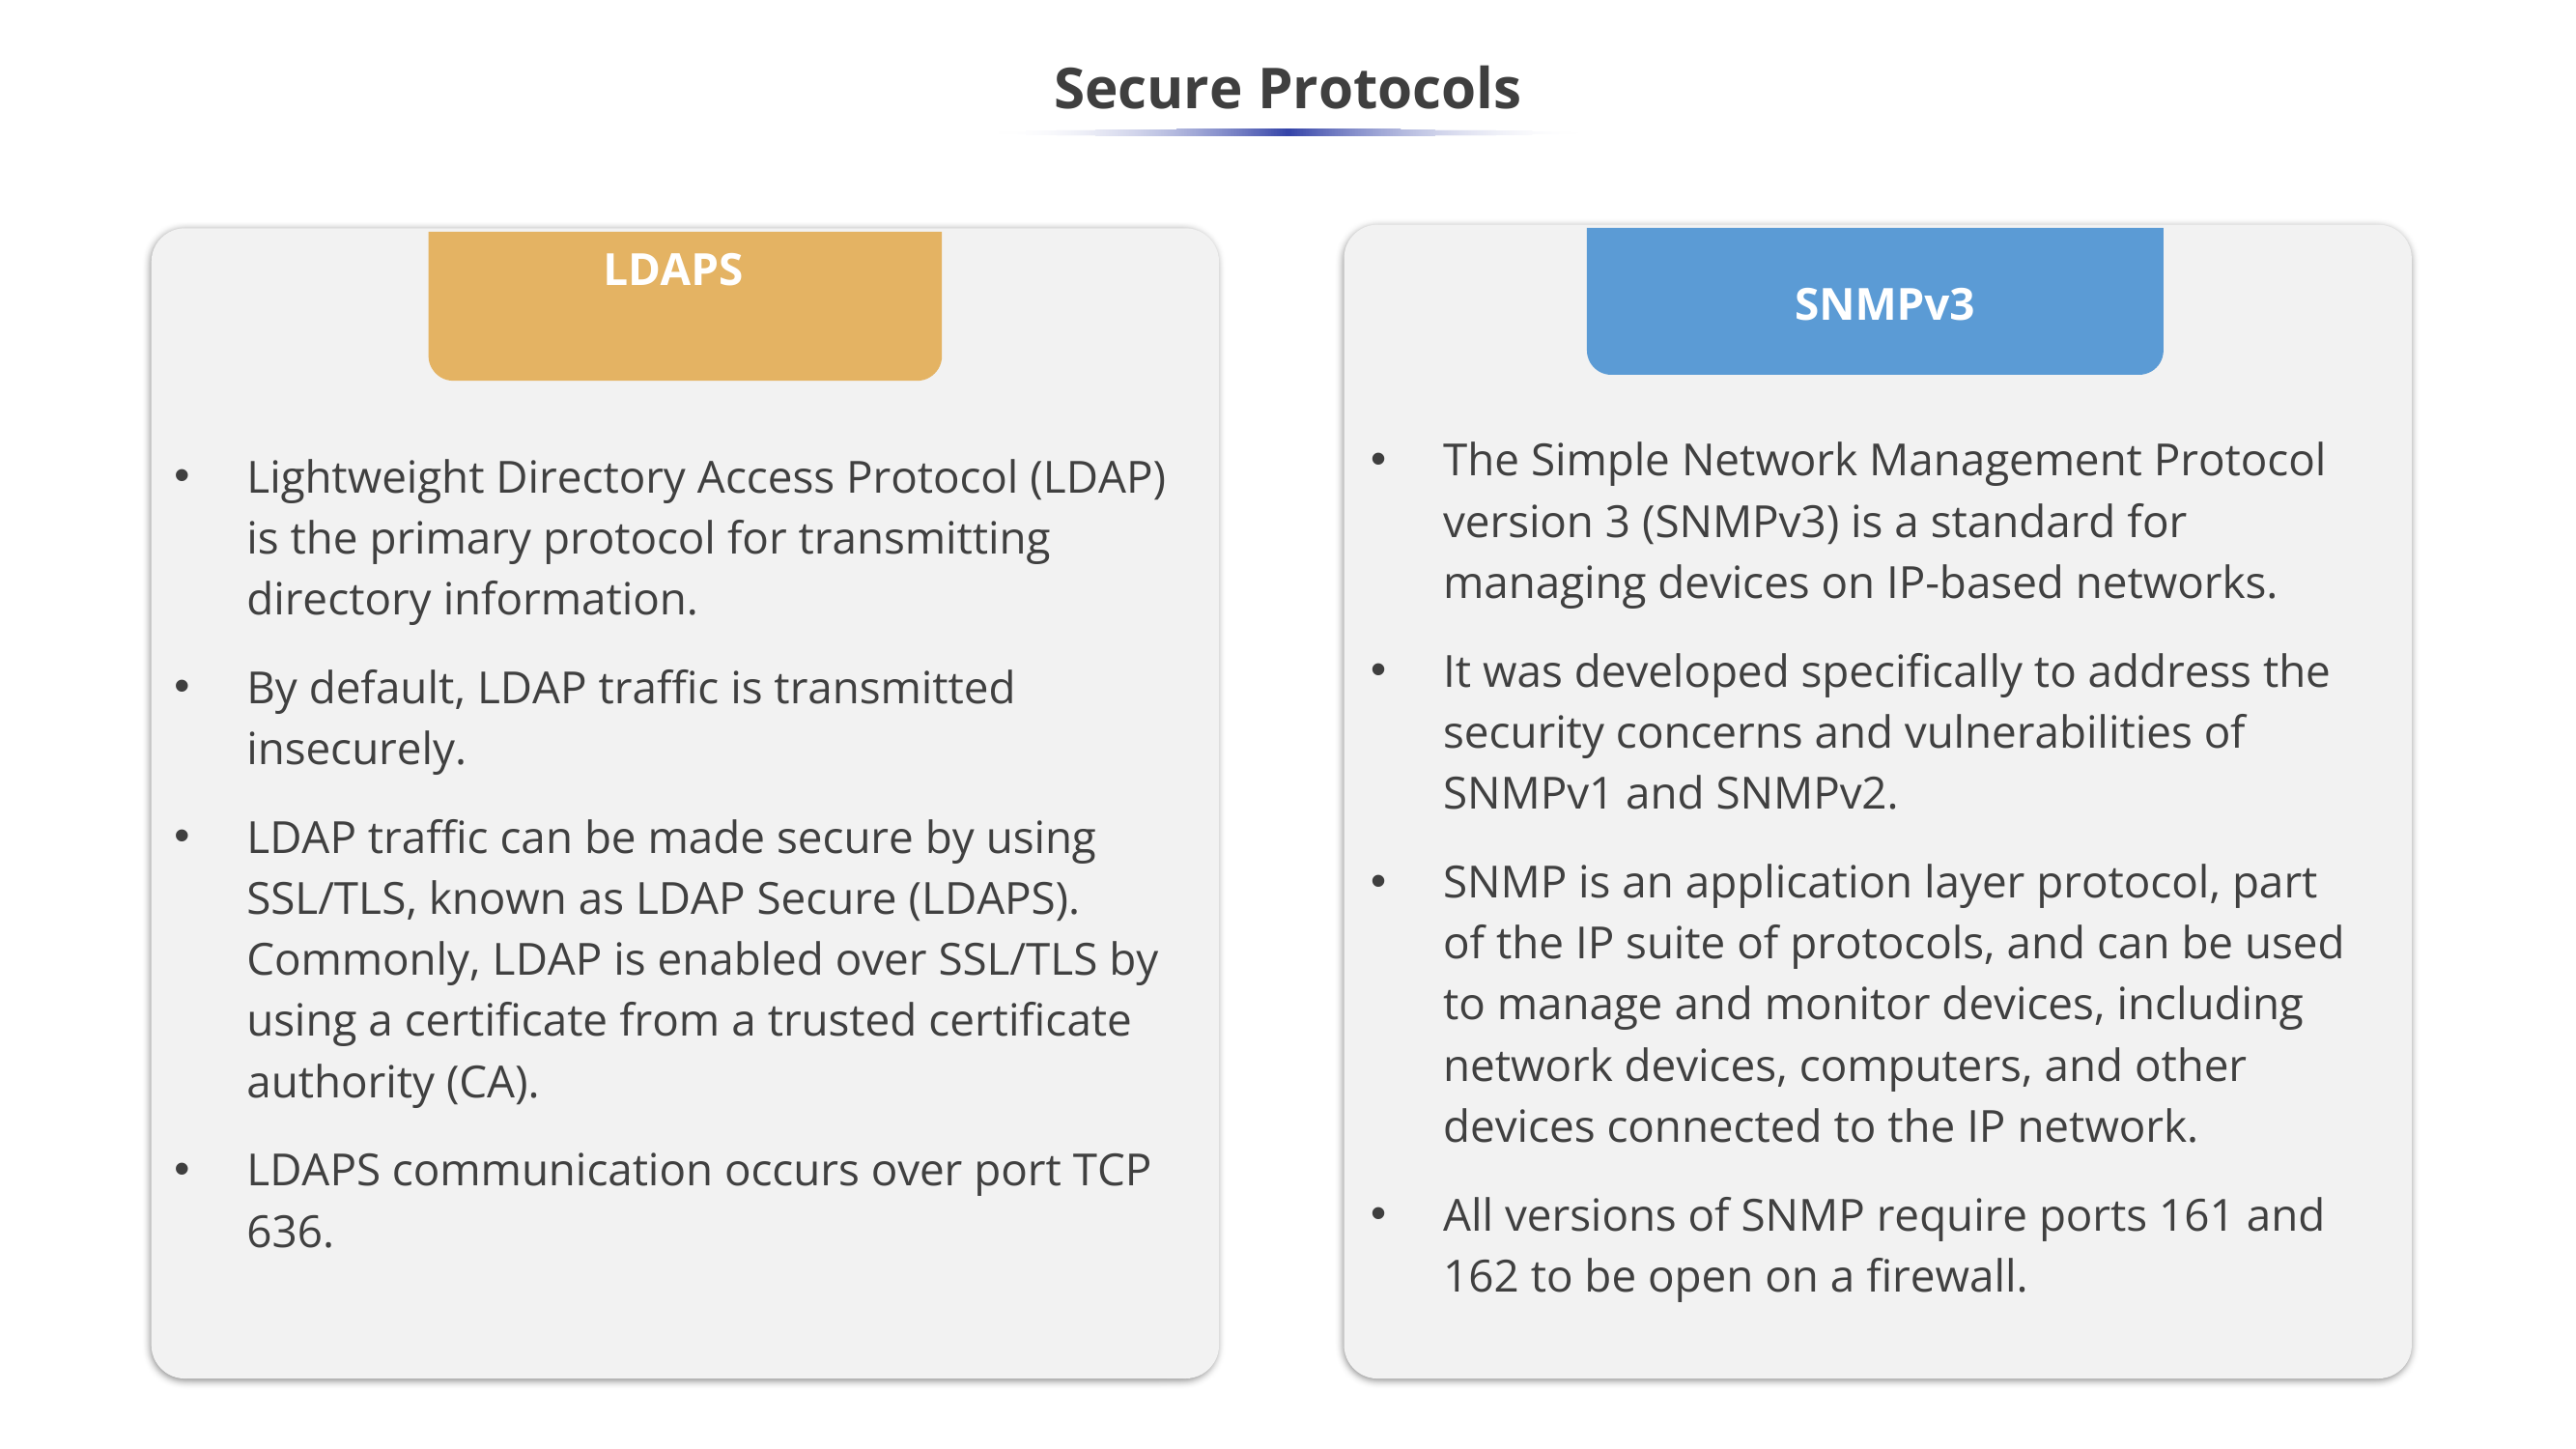

# Secure Protocols

SNMPv3

LDAPS

Lightweight Directory Access Protocol (LDAP) is the primary protocol for transmitting directory information.

By default, LDAP traffic is transmitted insecurely.

LDAP traffic can be made secure by using SSL/TLS, known as LDAP Secure (LDAPS). Commonly, LDAP is enabled over SSL/TLS by using a certificate from a trusted certificate authority (CA).

LDAPS communication occurs over port TCP 636.
The Simple Network Management Protocol version 3 (SNMPv3) is a standard for managing devices on IP-based networks.

It was developed specifically to address the security concerns and vulnerabilities of SNMPv1 and SNMPv2.

SNMP is an application layer protocol, part of the IP suite of protocols, and can be used to manage and monitor devices, including network devices, computers, and other devices connected to the IP network.

All versions of SNMP require ports 161 and 162 to be open on a firewall.